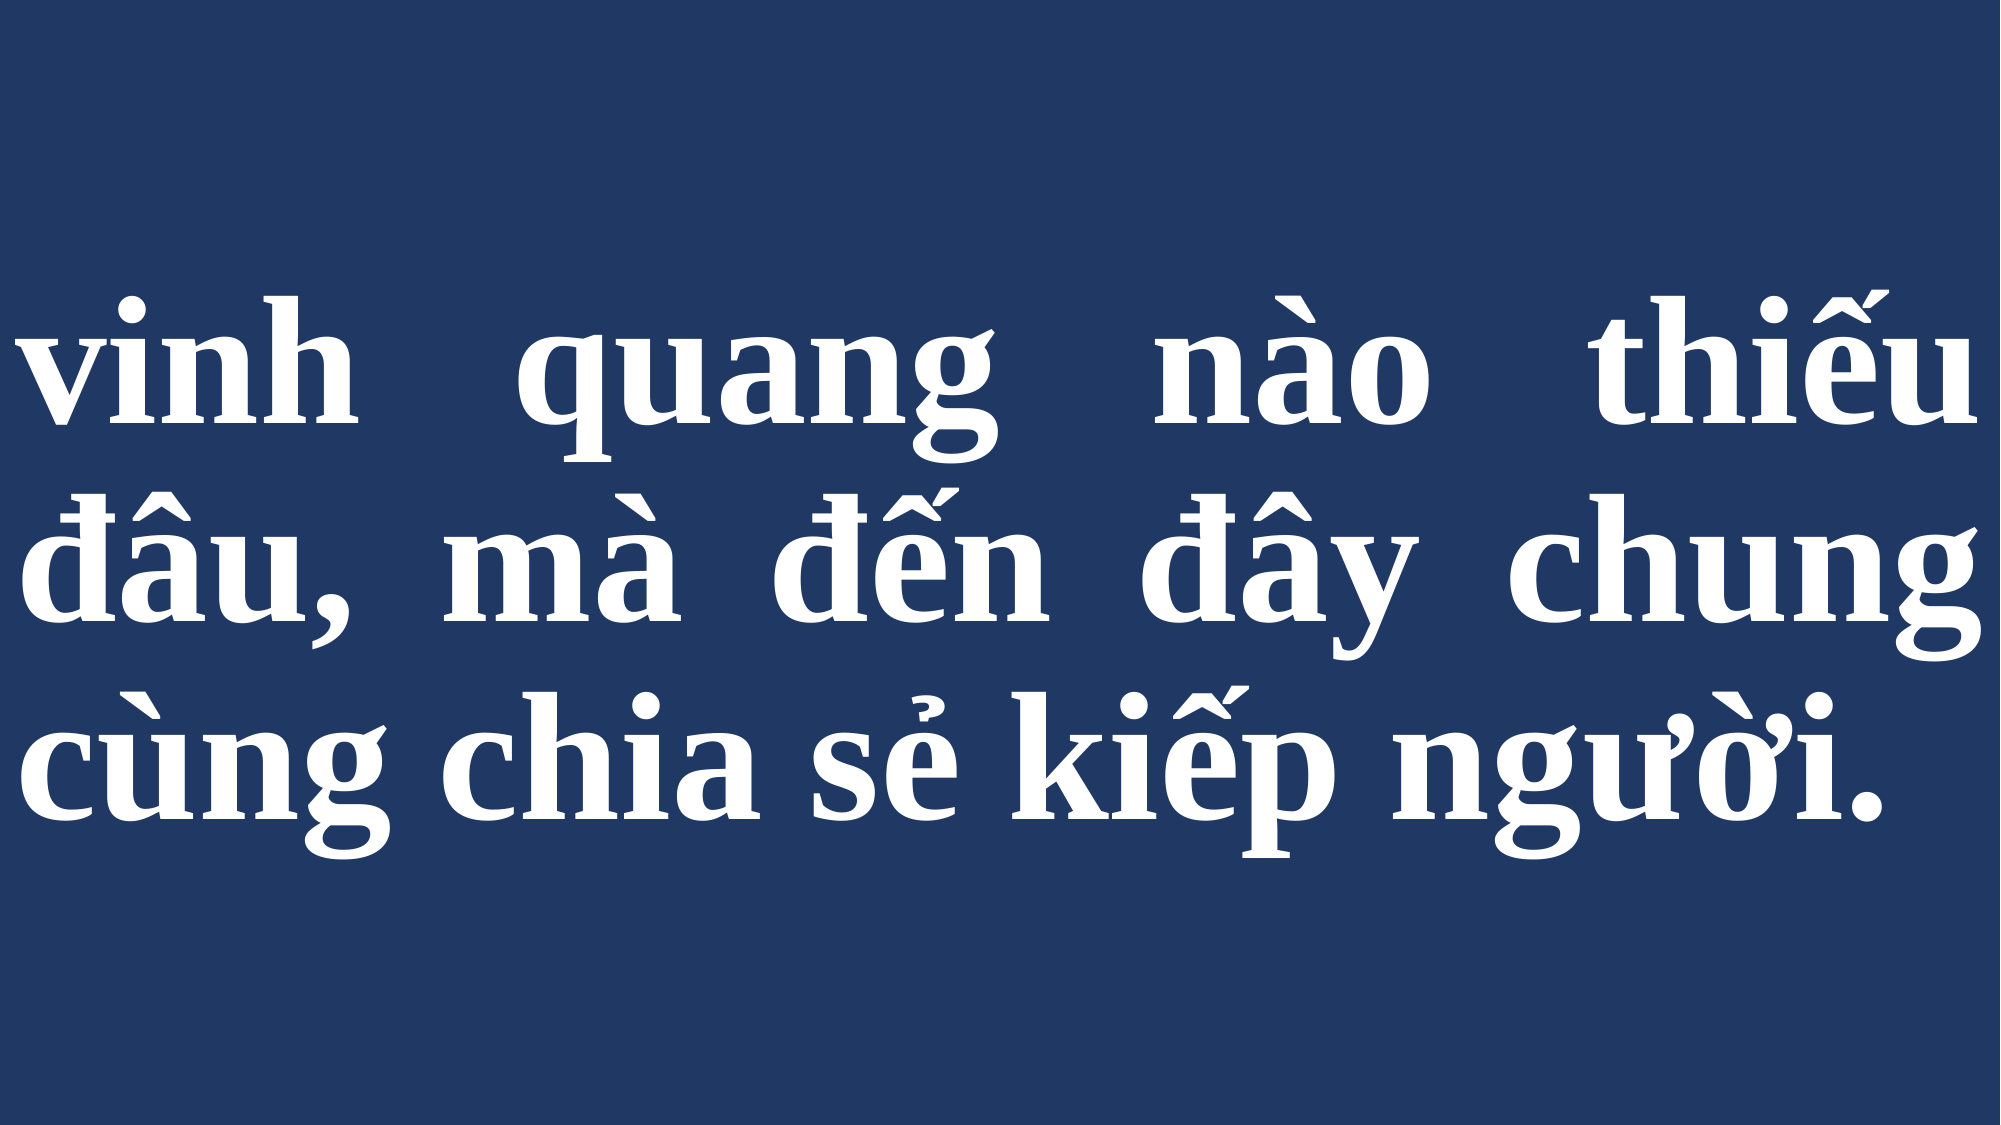

# vinh quang nào thiếu đâu, mà đến đây chung cùng chia sẻ kiếp người.